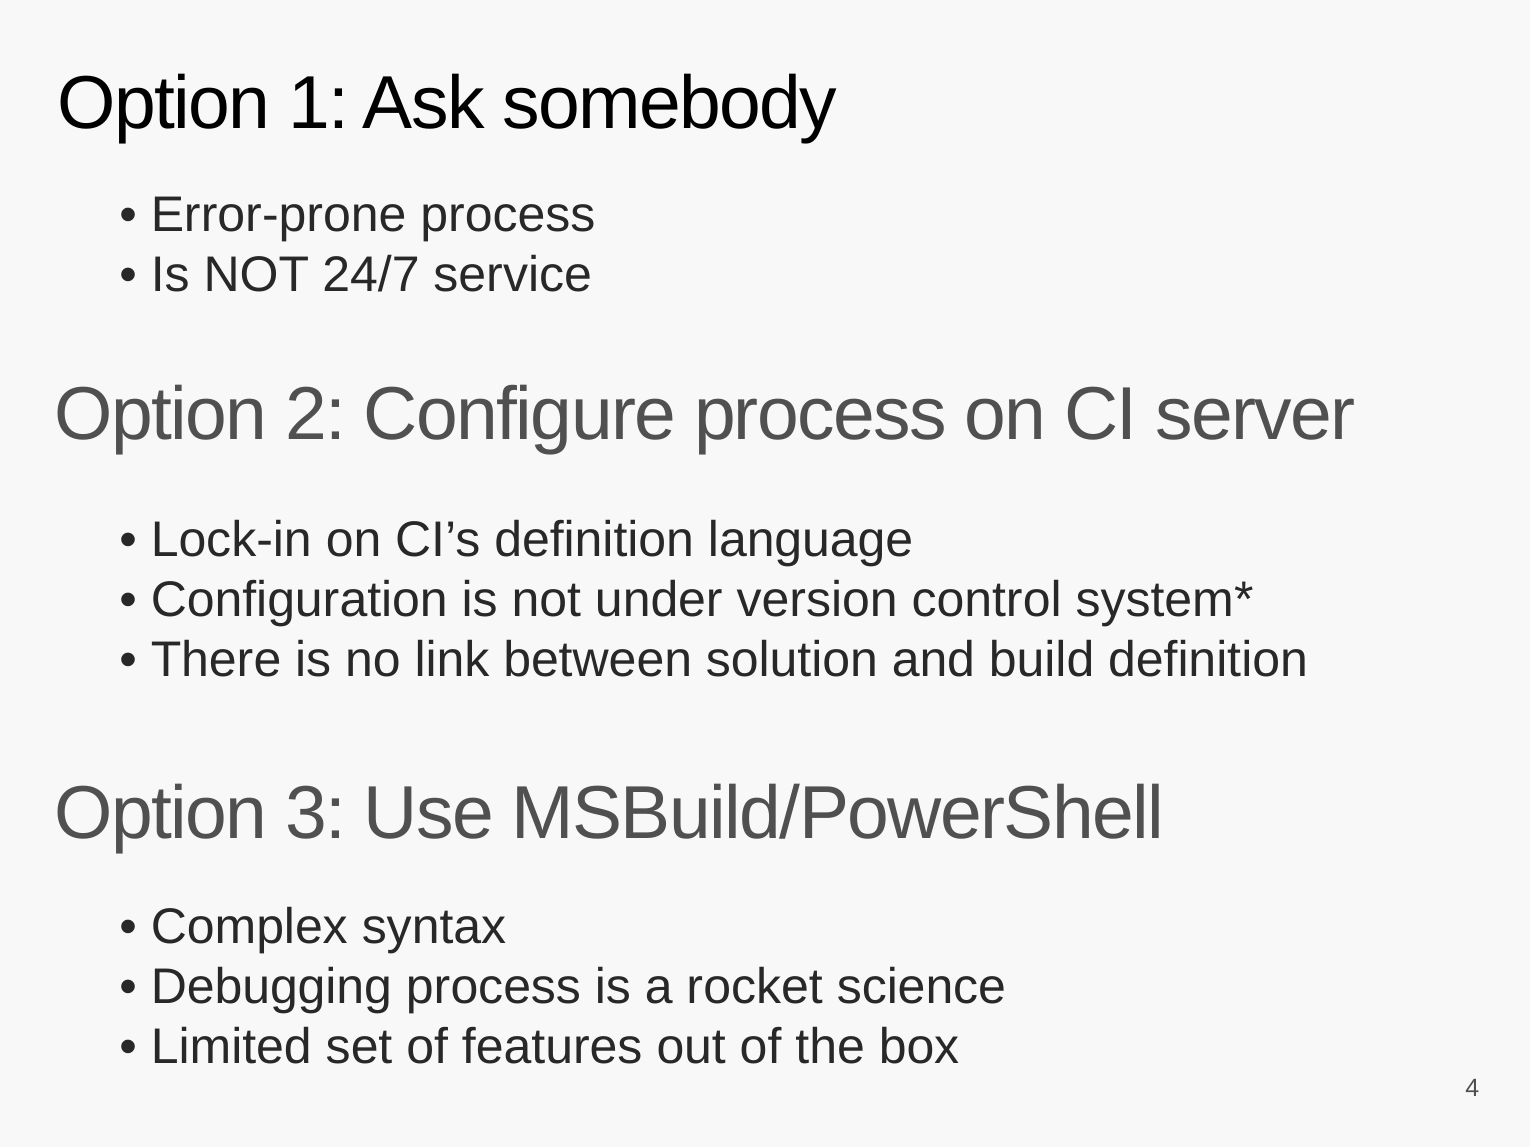

# Option 1: Ask somebody
• Error-prone process
• Is NOT 24/7 service
Option 2: Configure process on CI server
• Lock-in on CI’s definition language
• Configuration is not under version control system*
• There is no link between solution and build definition
Option 3: Use MSBuild/PowerShell
• Complex syntax
• Debugging process is a rocket science
• Limited set of features out of the box